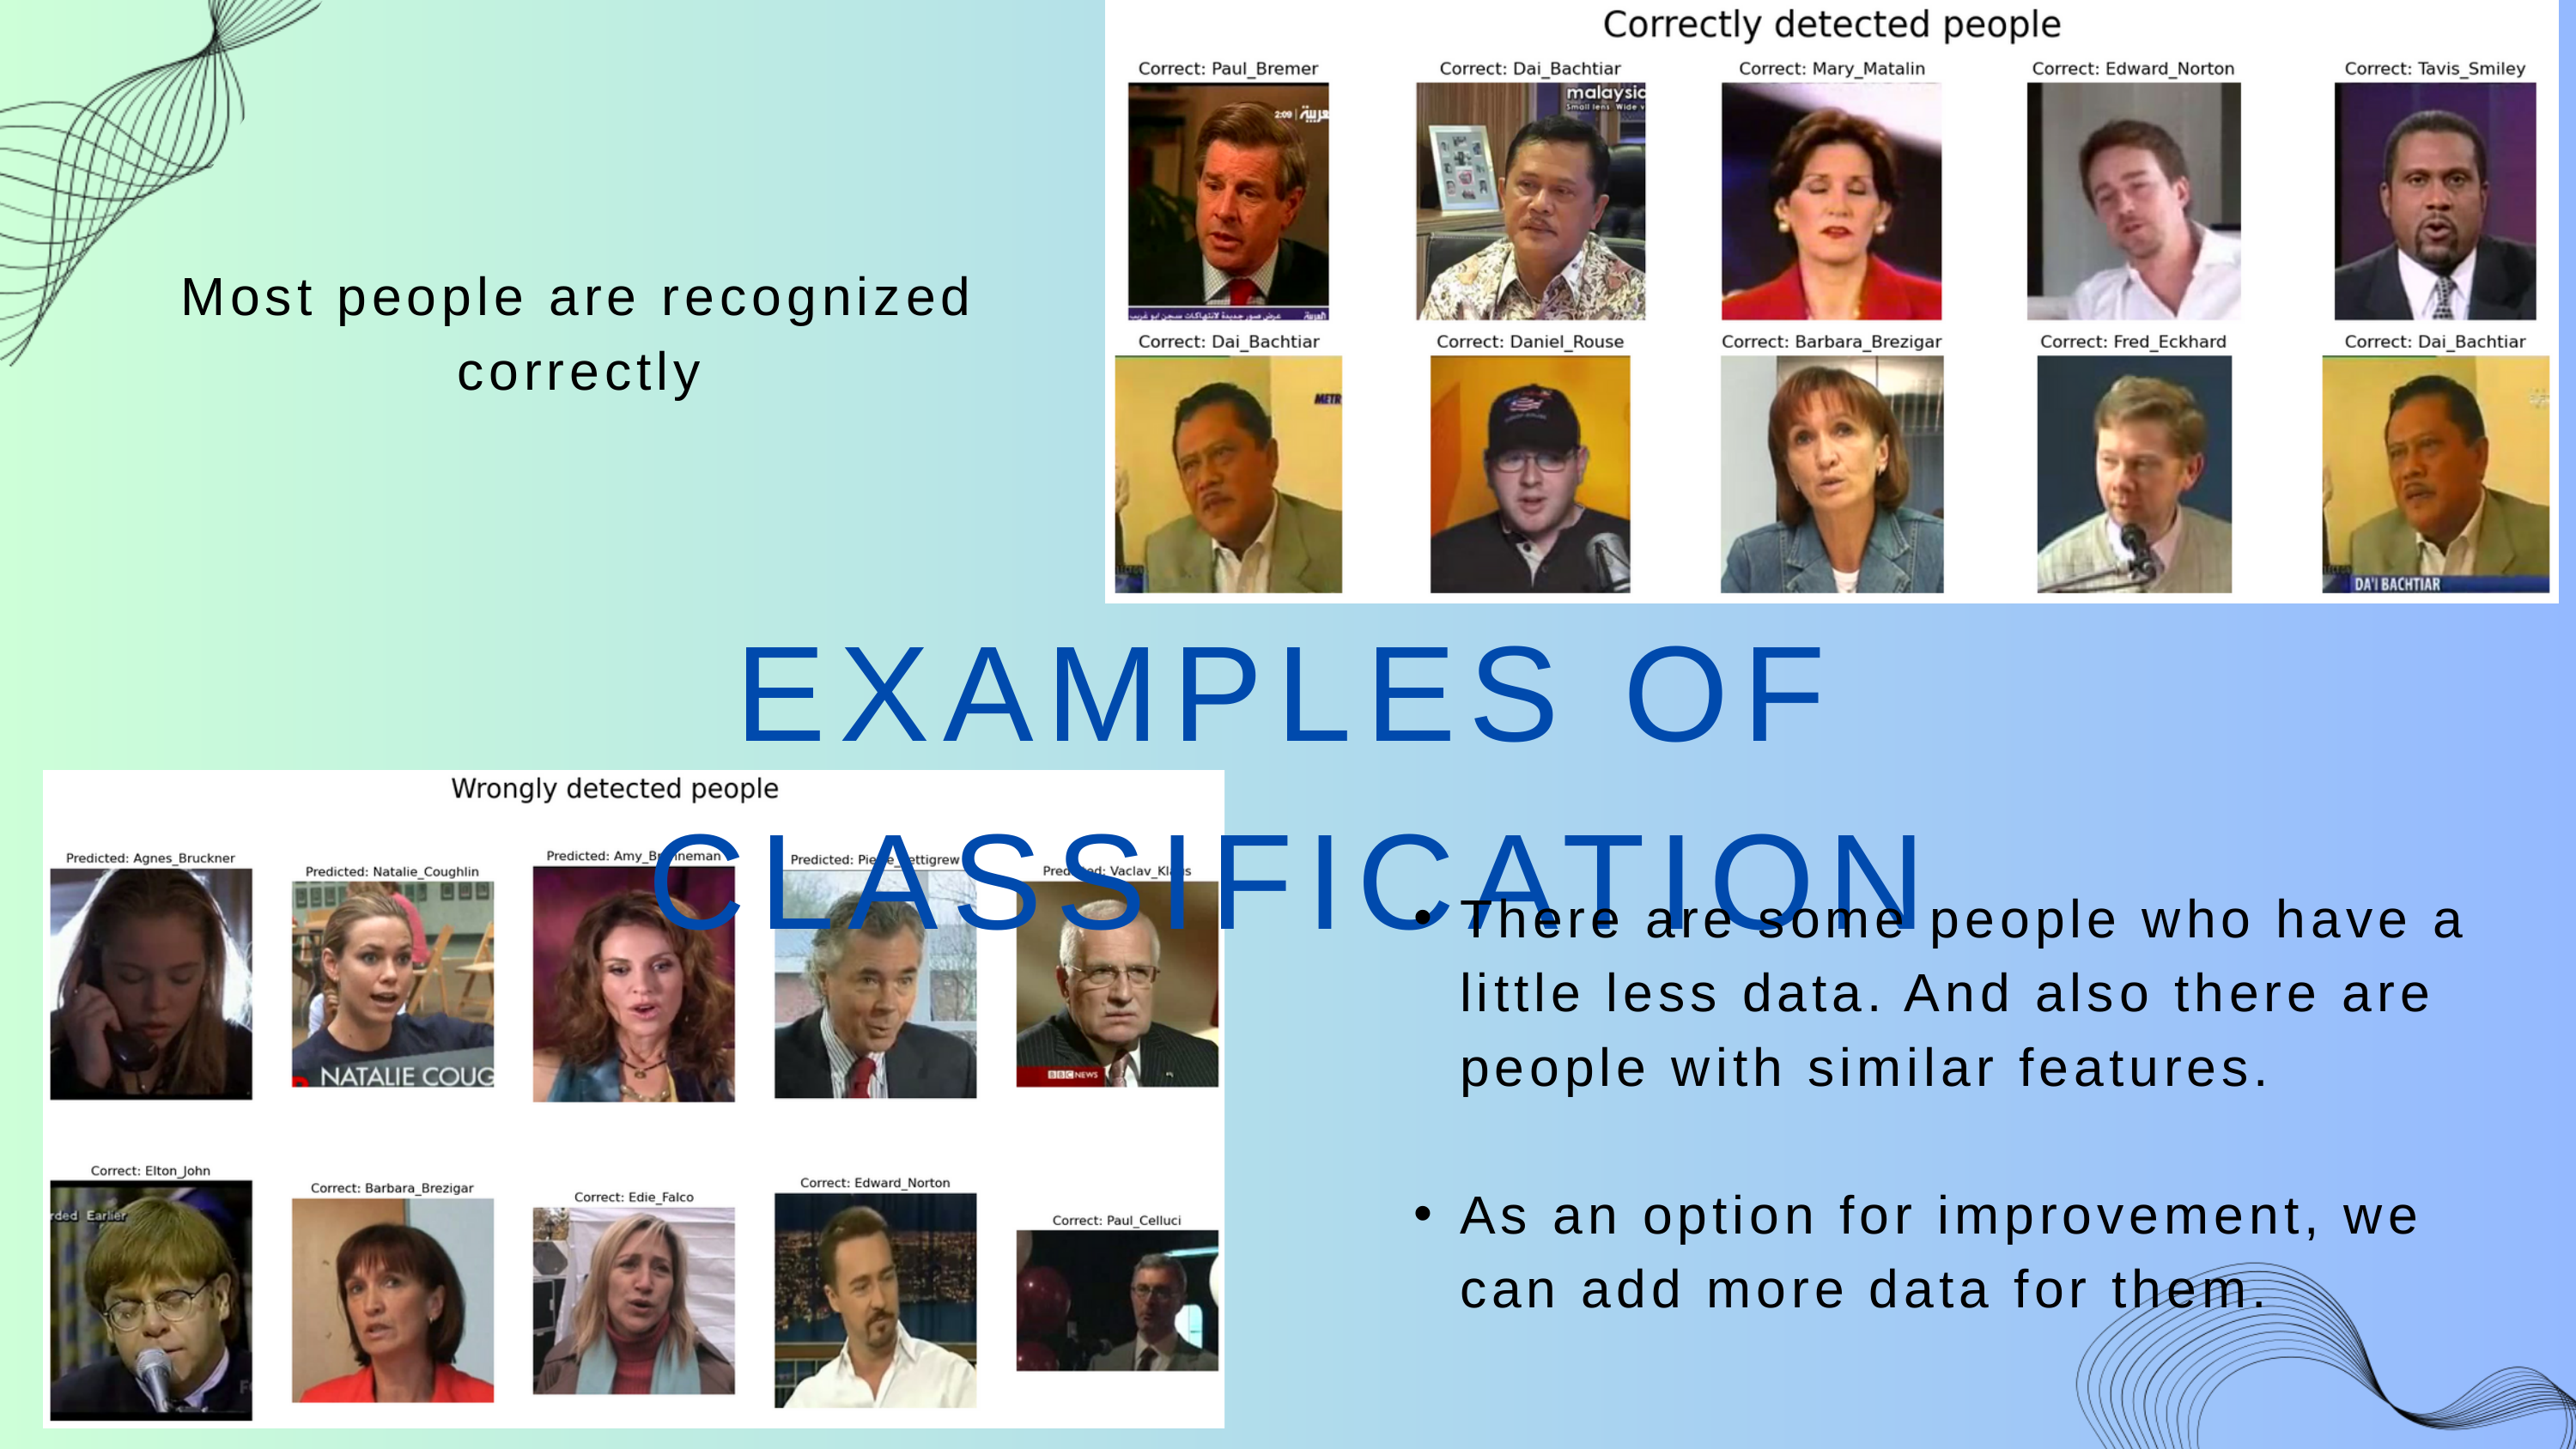

Most people are recognized correctly
EXAMPLES OF CLASSIFICATION

There are some people who have a little less data. And also there are people with similar features.

As an option for improvement, we can add more data for them.